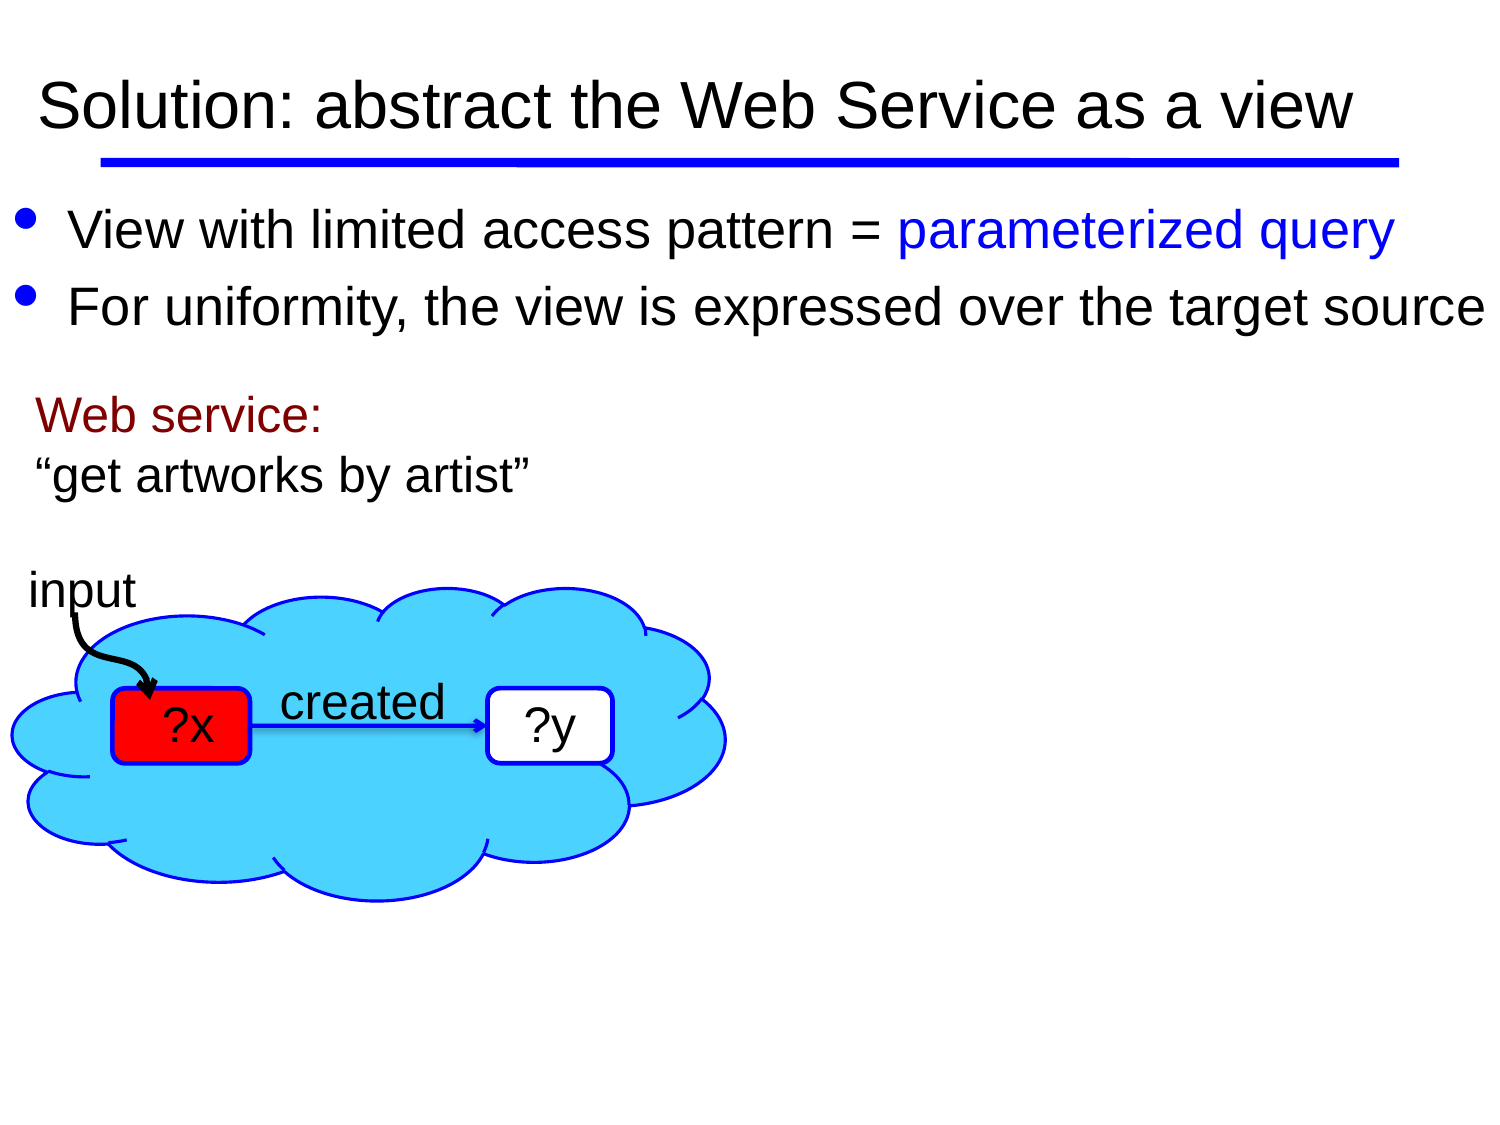

# Solution: abstract the Web Service as a view
View with limited access pattern = parameterized query
For uniformity, the view is expressed over the target source
Web service:
“get artworks by artist”
input

created
?y
 ?x